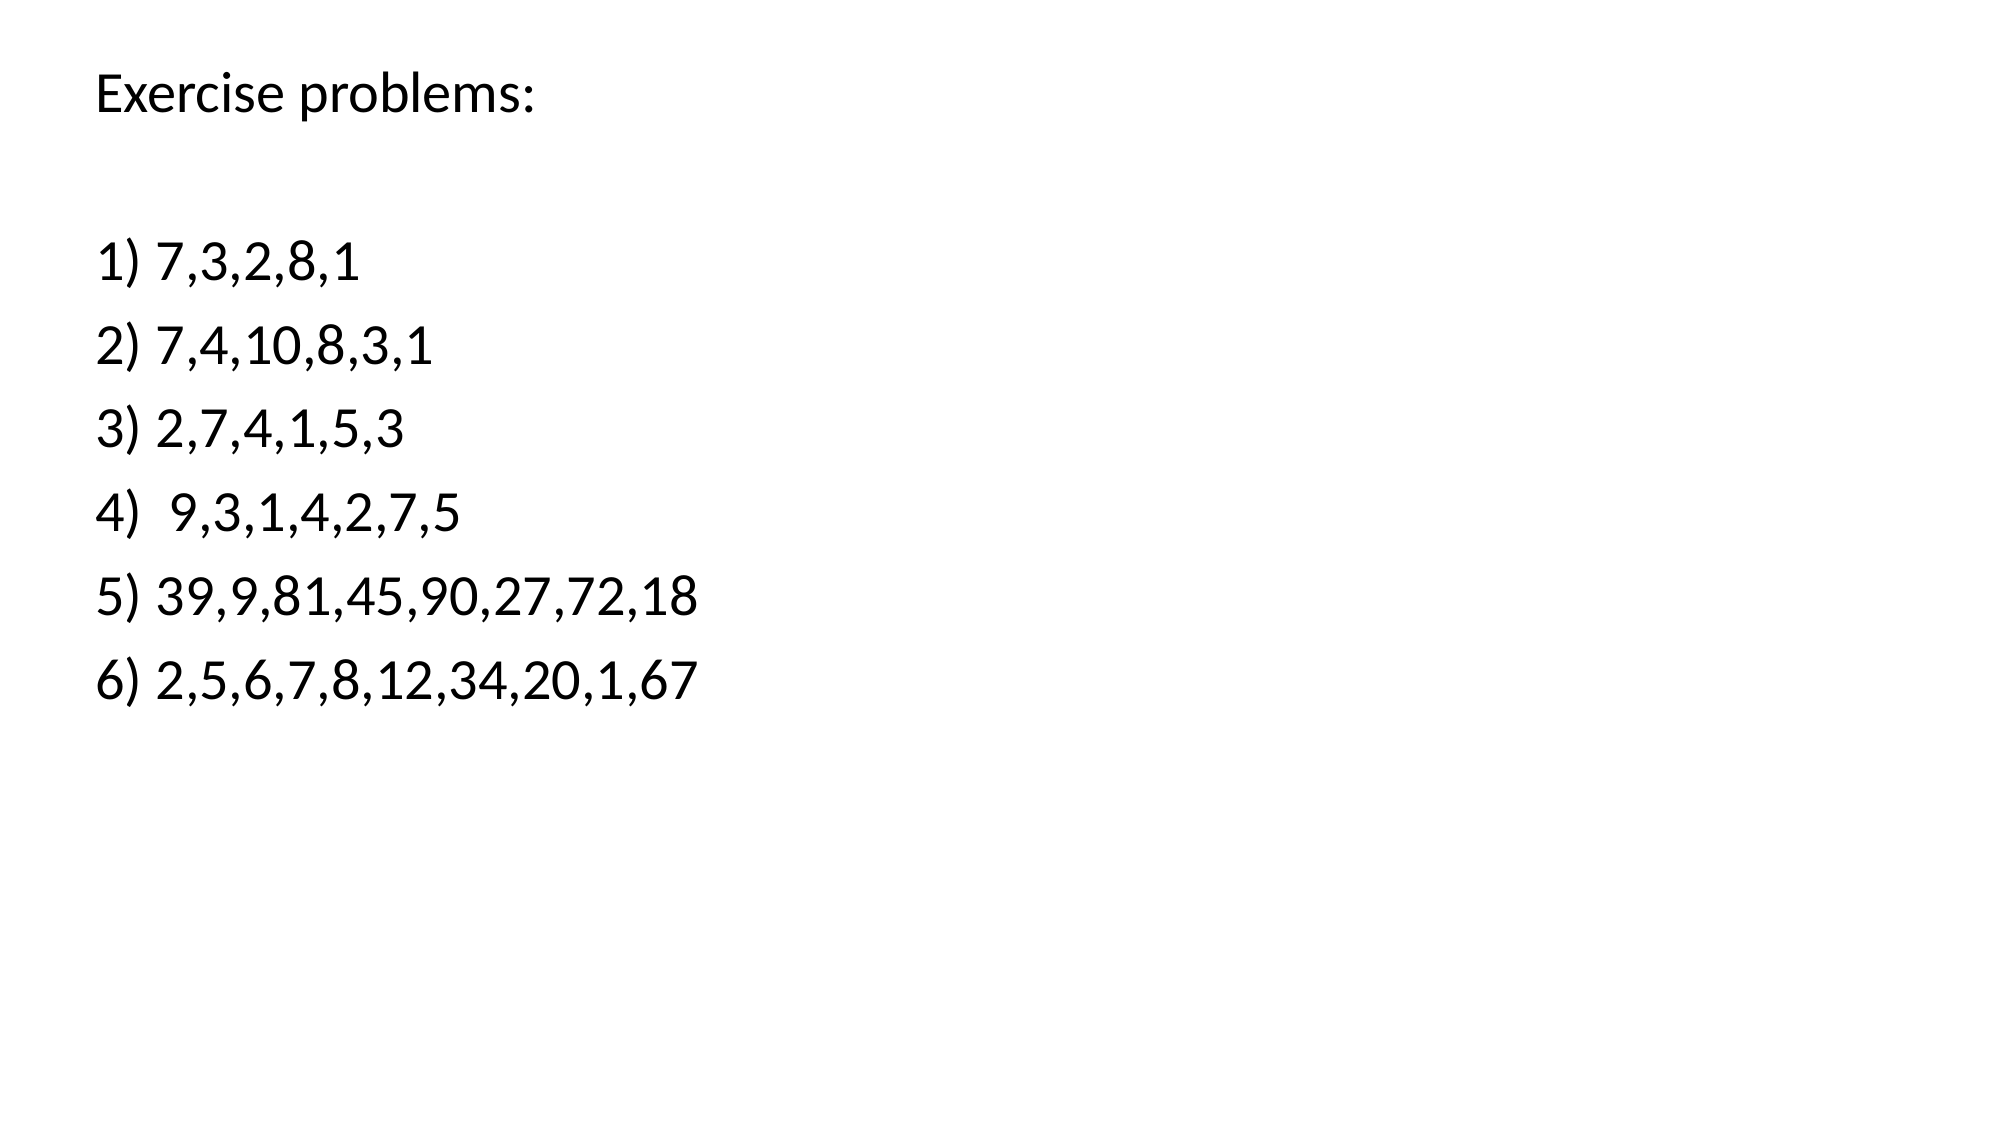

Exercise problems:

1) 7,3,2,8,1
2) 7,4,10,8,3,1
3) 2,7,4,1,5,3
4)  9,3,1,4,2,7,5
5) 39,9,81,45,90,27,72,18
6) 2,5,6,7,8,12,34,20,1,67